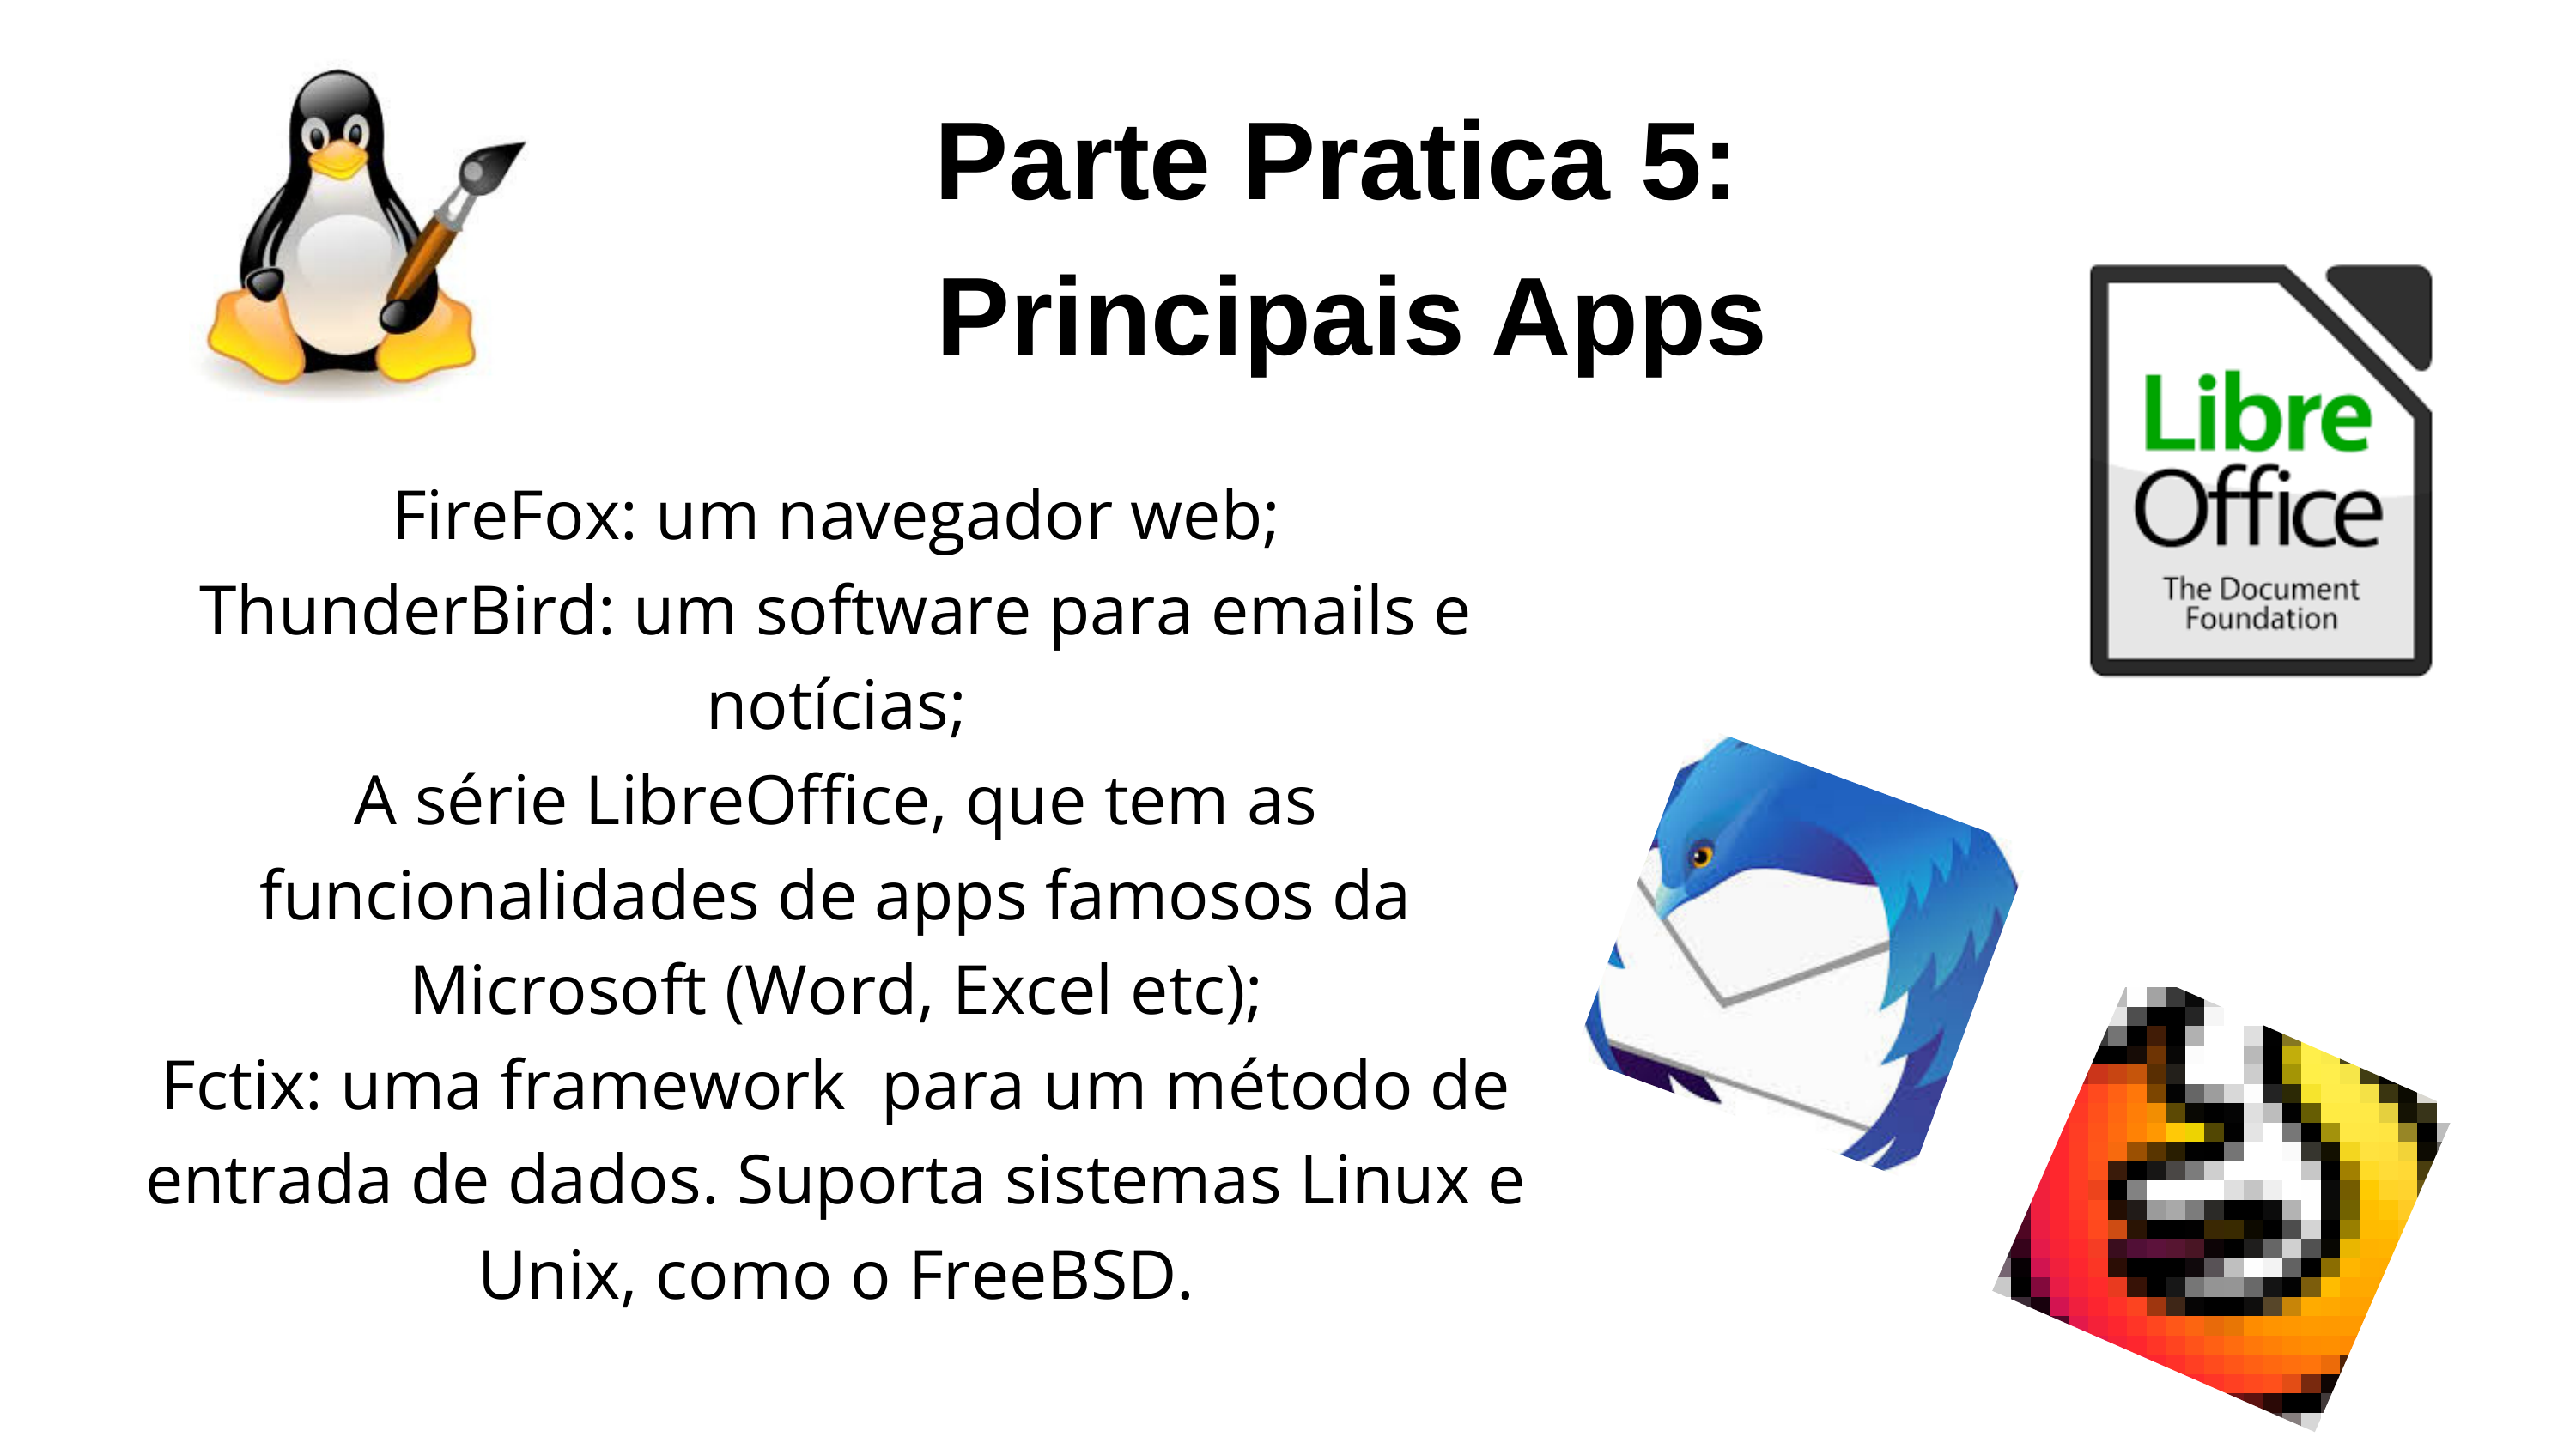

Parte Pratica 5:
Principais Apps

FireFox: um navegador web;
ThunderBird: um software para emails e notícias;
A série LibreOffice, que tem as funcionalidades de apps famosos da Microsoft (Word, Excel etc);
Fctix: uma framework  para um método de entrada de dados. Suporta sistemas Linux e Unix, como o FreeBSD.